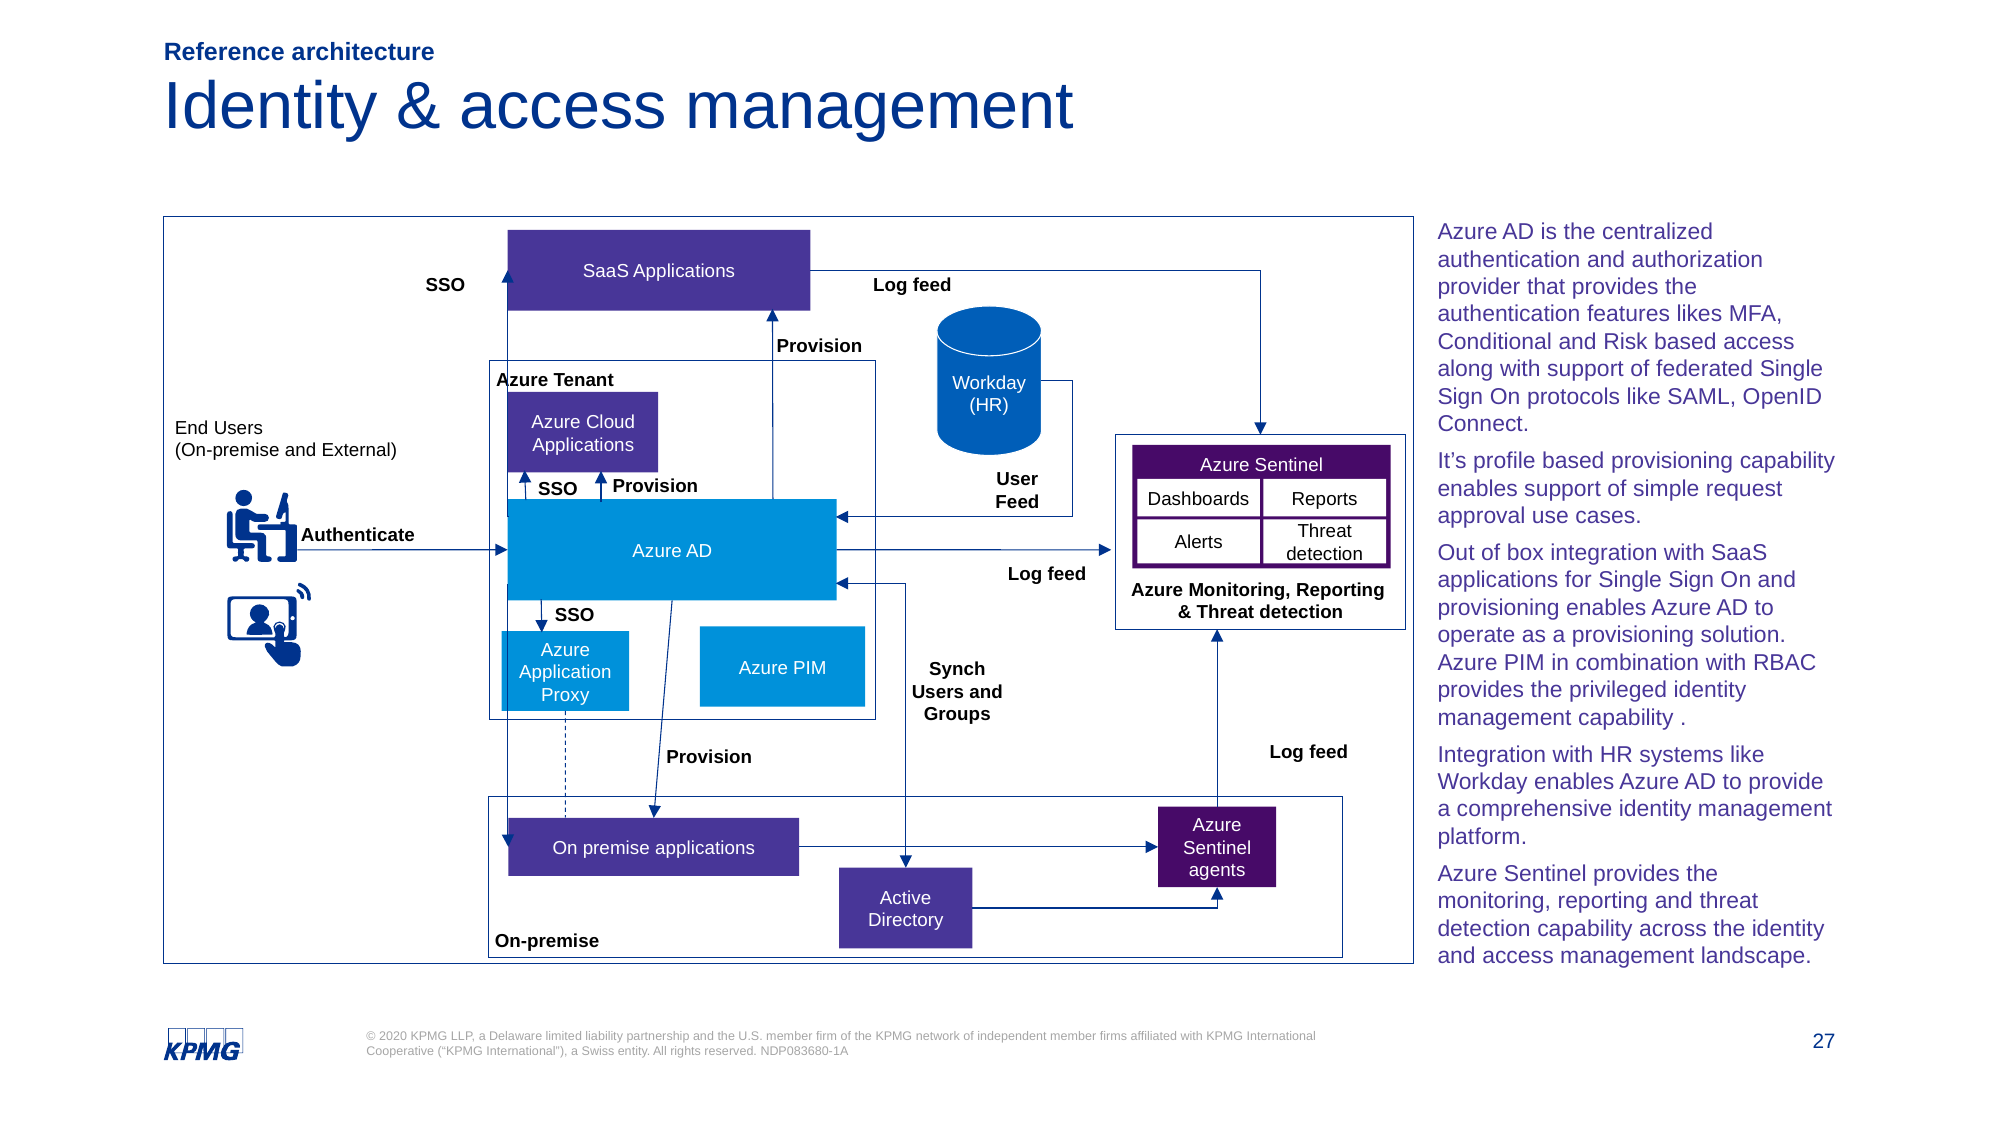

Reference architecture
# Identity & access management

Azure AD is the centralized authentication and authorization provider that provides the authentication features likes MFA, Conditional and Risk based access along with support of federated Single Sign On protocols like SAML, OpenID Connect.
It’s profile based provisioning capability enables support of simple request approval use cases.
Out of box integration with SaaS applications for Single Sign On and provisioning enables Azure AD to operate as a provisioning solution. Azure PIM in combination with RBAC provides the privileged identity management capability .
Integration with HR systems like Workday enables Azure AD to provide a comprehensive identity management platform.
Azure Sentinel provides the monitoring, reporting and threat detection capability across the identity and access management landscape.
SaaS Applications
SSO
Workday
(HR)
Provision
Azure Tenant
Azure Cloud Applications
End Users
(On-premise and External)
Azure Monitoring, Reporting
& Threat detection
Azure Sentinel
User Feed
Provision
SSO
Dashboards
Reports

Azure AD

Alerts
Threat detection
Authenticate
Log feed

SSO

Azure PIM
Azure Application Proxy
Synch Users and Groups
Log feed
Provision
On-premise
Azure Sentinel agents
On premise applications
Active Directory
Log feed